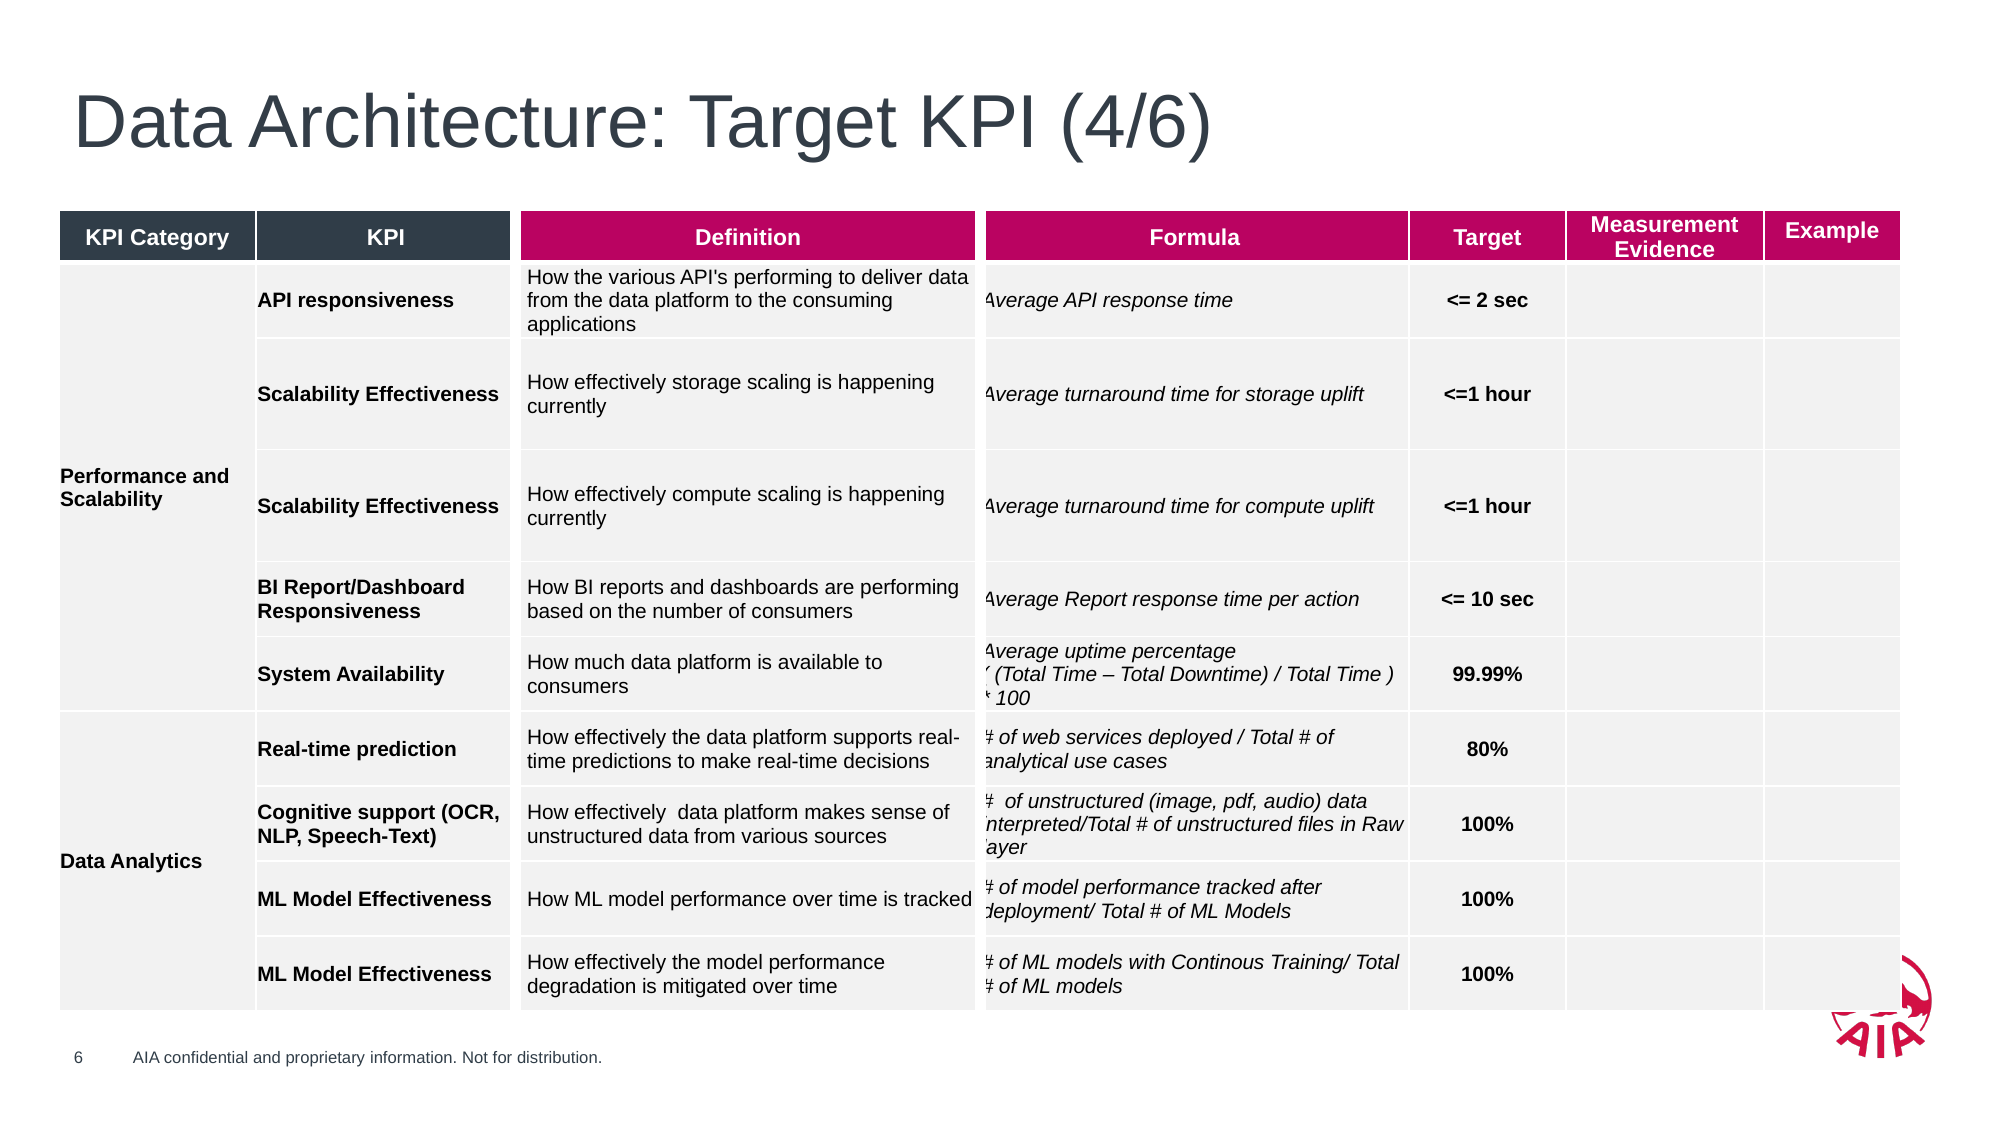

Data Architecture: Target KPI (4/6)
| KPI Category | KPI | Definition | Formula | Target | Measurement Evidence | Example |
| --- | --- | --- | --- | --- | --- | --- |
| Performance and Scalability | API responsiveness | How the various API's performing to deliver data from the data platform to the consuming applications | Average API response time | <= 2 sec |  |  |
| Performance and Scalability | Scalability Effectiveness | How effectively storage scaling is happening currently | Average turnaround time for storage uplift | <=1 hour |  |  |
| Performance and Scalability | Scalability Effectiveness | How effectively compute scaling is happening currently | Average turnaround time for compute uplift | <=1 hour |  |  |
| Performance and Scalability | BI Report/Dashboard Responsiveness | How BI reports and dashboards are performing based on the number of consumers | Average Report response time per action | <= 10 sec |  |  |
| Performance and Scalability | System Availability | How much data platform is available to consumers | Average uptime percentage ( (Total Time – Total Downtime) / Total Time ) \* 100 | 99.99% |  |  |
| Data Analytics | Real-time prediction | How effectively the data platform supports real-time predictions to make real-time decisions | # of web services deployed / Total # of analytical use cases | 80% |  |  |
| Data Analytics | Cognitive support (OCR, NLP, Speech-Text) | How effectively data platform makes sense of unstructured data from various sources | # of unstructured (image, pdf, audio) data interpreted/Total # of unstructured files in Raw layer | 100% |  |  |
| Data Analytics | ML Model Effectiveness | How ML model performance over time is tracked | # of model performance tracked after deployment/ Total # of ML Models | 100% |  |  |
| Data Analytics | ML Model Effectiveness | How effectively the model performance degradation is mitigated over time | # of ML models with Continous Training/ Total # of ML models | 100% |  |  |
6